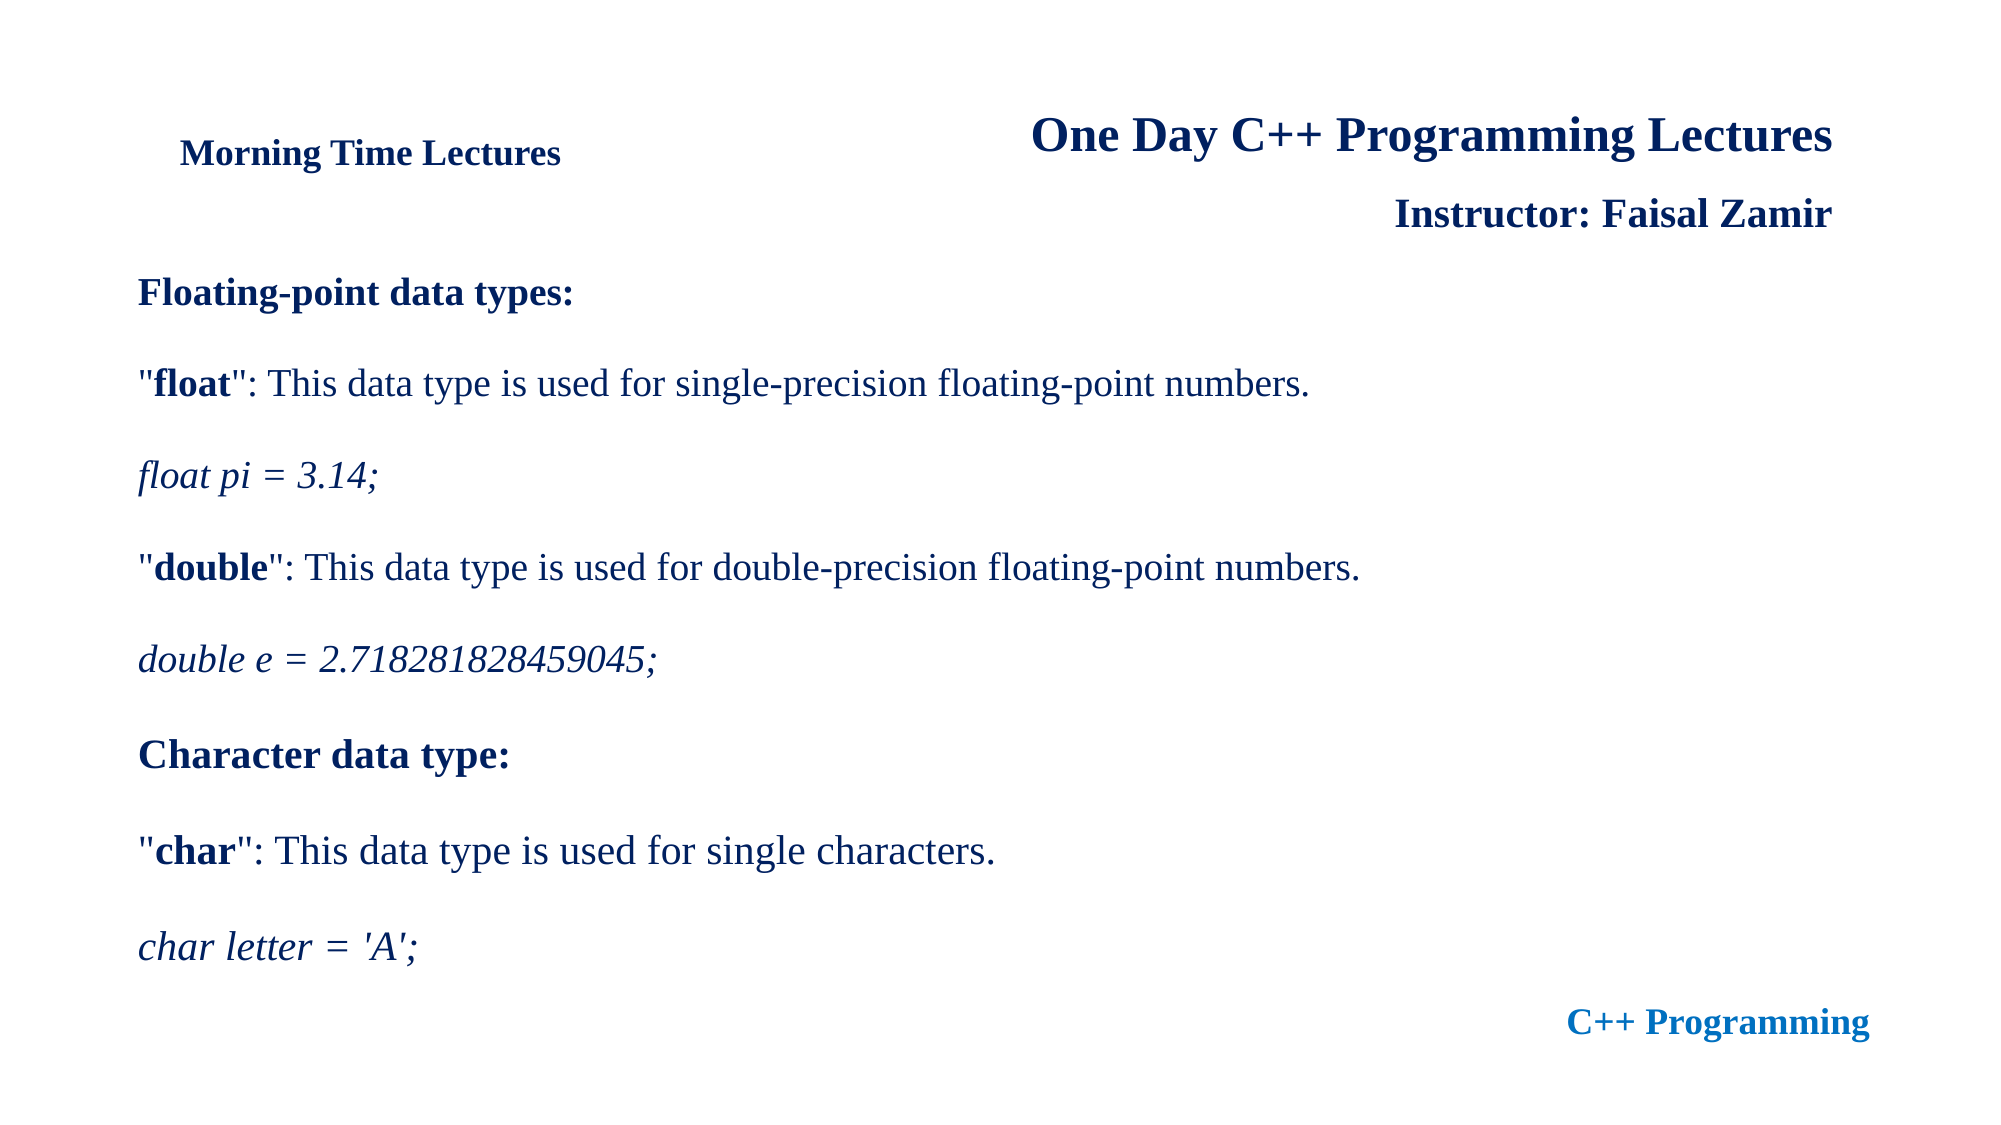

One Day C++ Programming Lectures
Instructor: Faisal Zamir
Morning Time Lectures
Floating-point data types:
"float": This data type is used for single-precision floating-point numbers.
float pi = 3.14;
"double": This data type is used for double-precision floating-point numbers.
double e = 2.718281828459045;
Character data type:
"char": This data type is used for single characters.
char letter = 'A';
C++ Programming